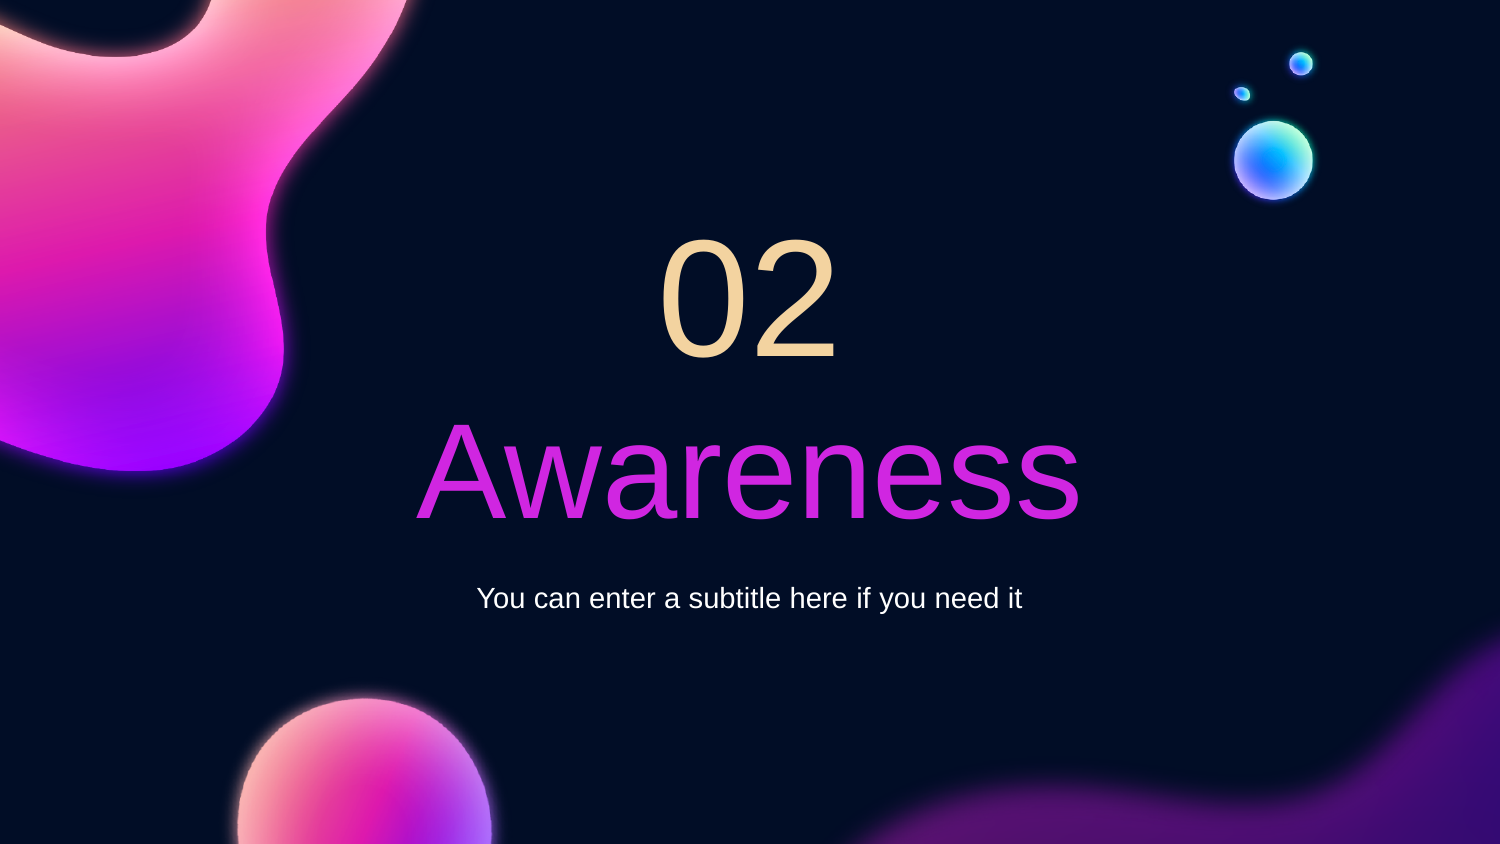

02
# Awareness
You can enter a subtitle here if you need it